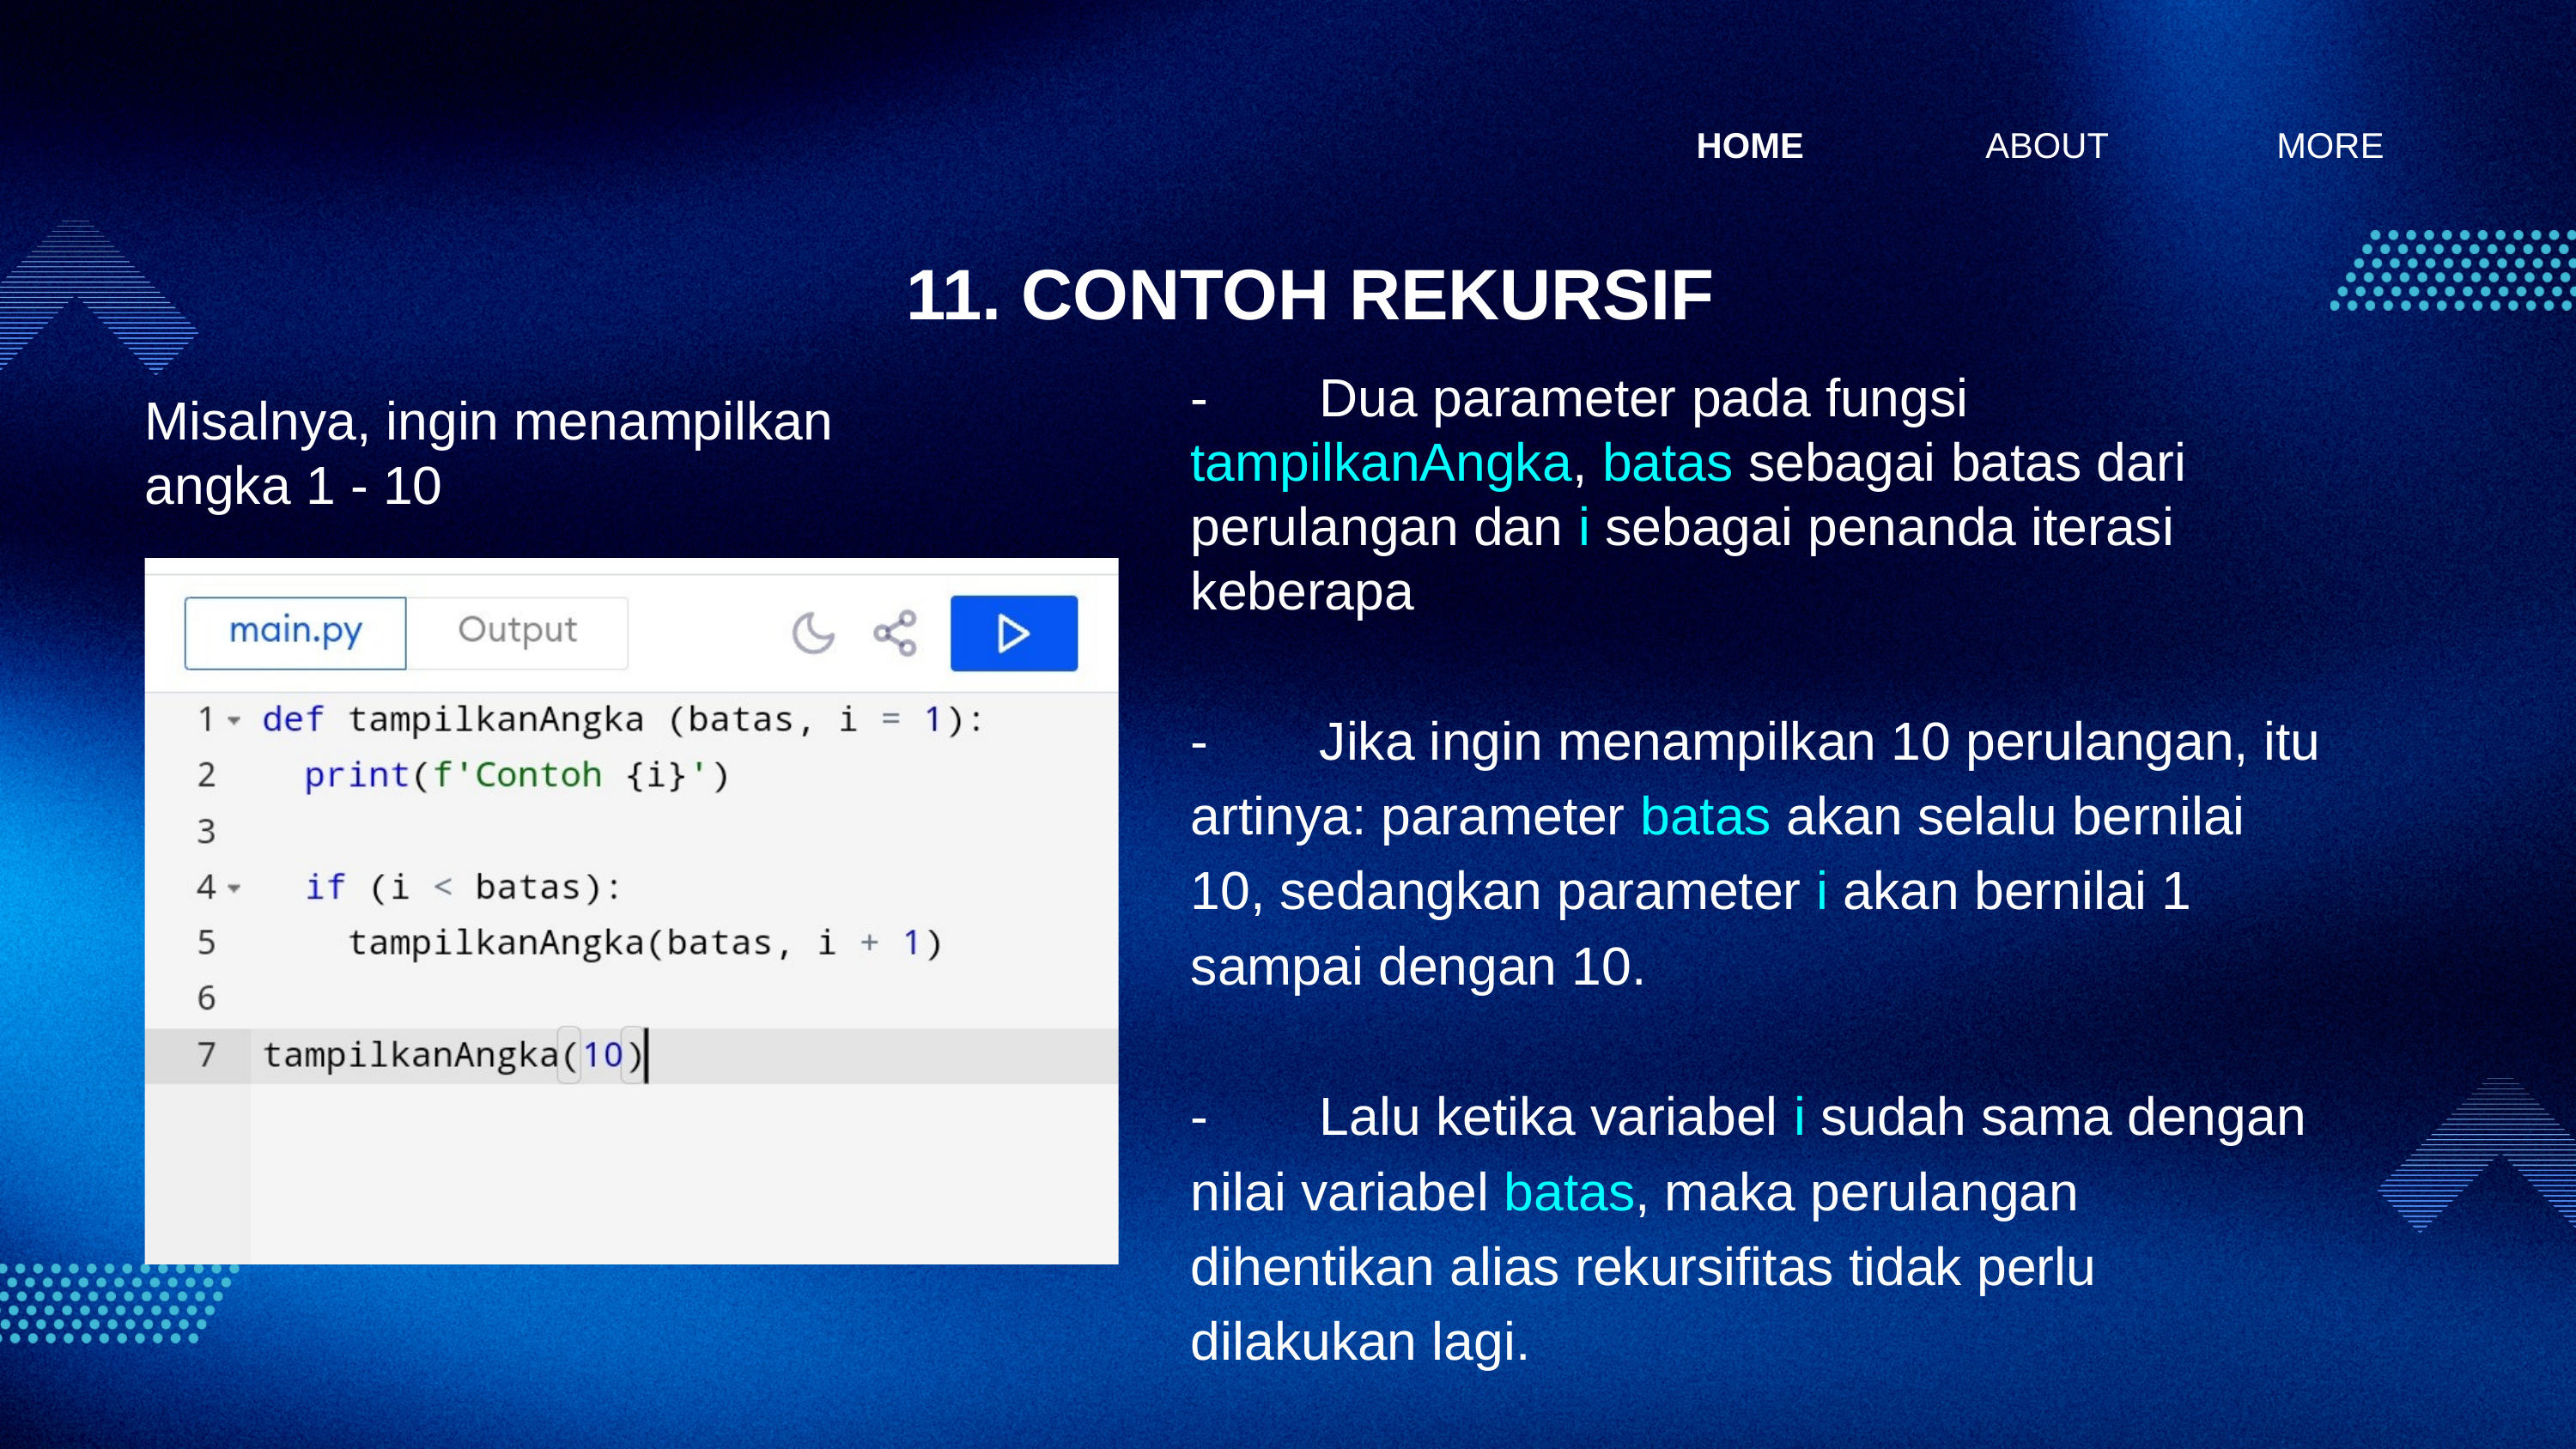

HOME
ABOUT
MORE

11. CONTOH REKURSIF
-	Dua parameter pada fungsi tampilkanAngka, batas sebagai batas dari perulangan dan i sebagai penanda iterasi keberapa
-	Jika ingin menampilkan 10 perulangan, itu artinya: parameter batas akan selalu bernilai 10, sedangkan parameter i akan bernilai 1 sampai dengan 10.
-	Lalu ketika variabel i sudah sama dengan nilai variabel batas, maka perulangan dihentikan alias rekursifitas tidak perlu dilakukan lagi.
Misalnya, ingin menampilkan angka 1 - 10